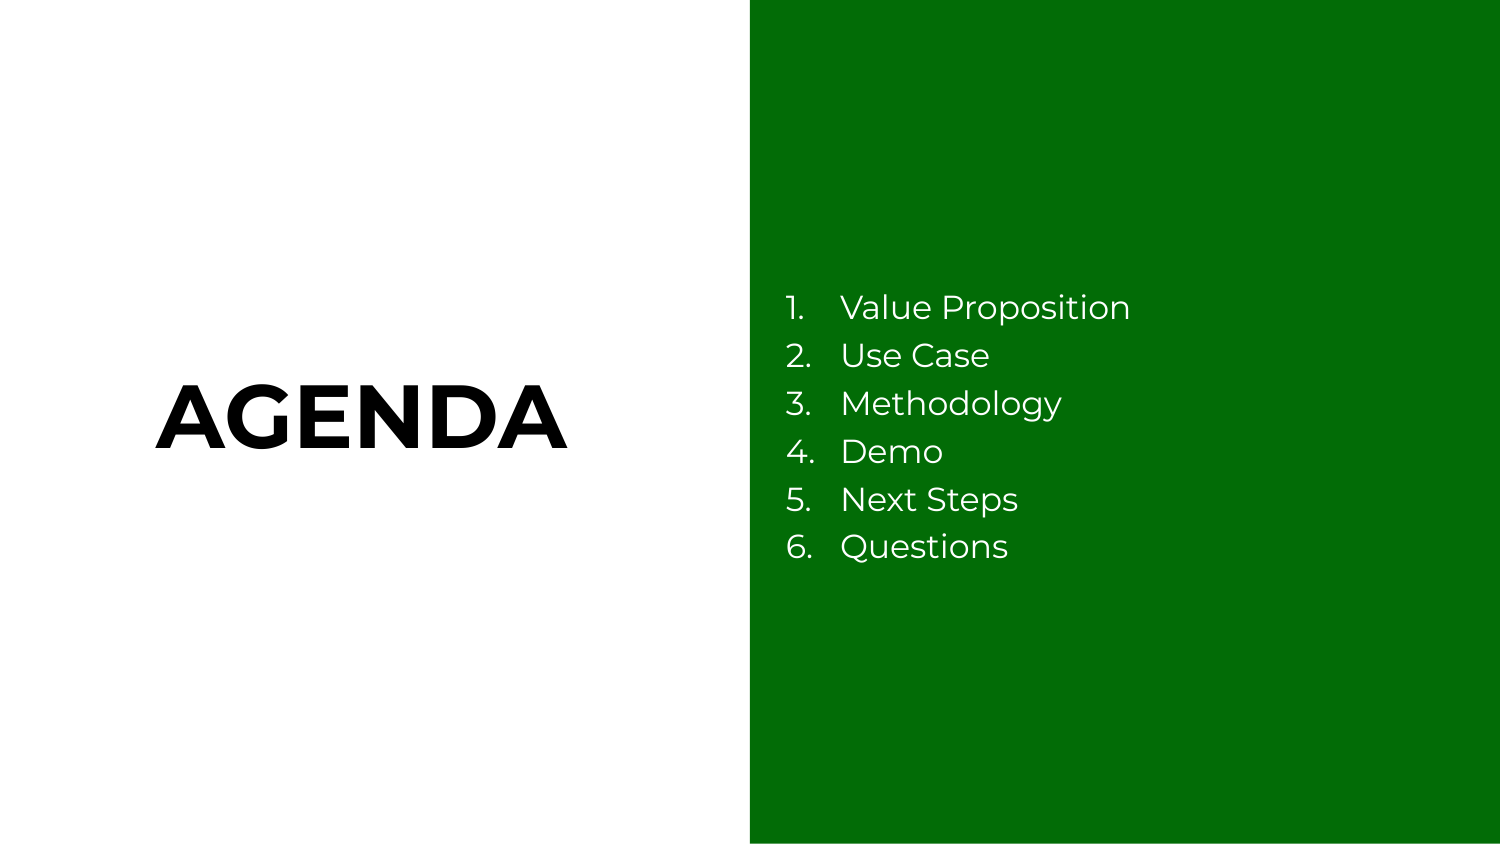

Value Proposition
Use Case
Methodology
Demo
Next Steps
Questions
# AGENDA